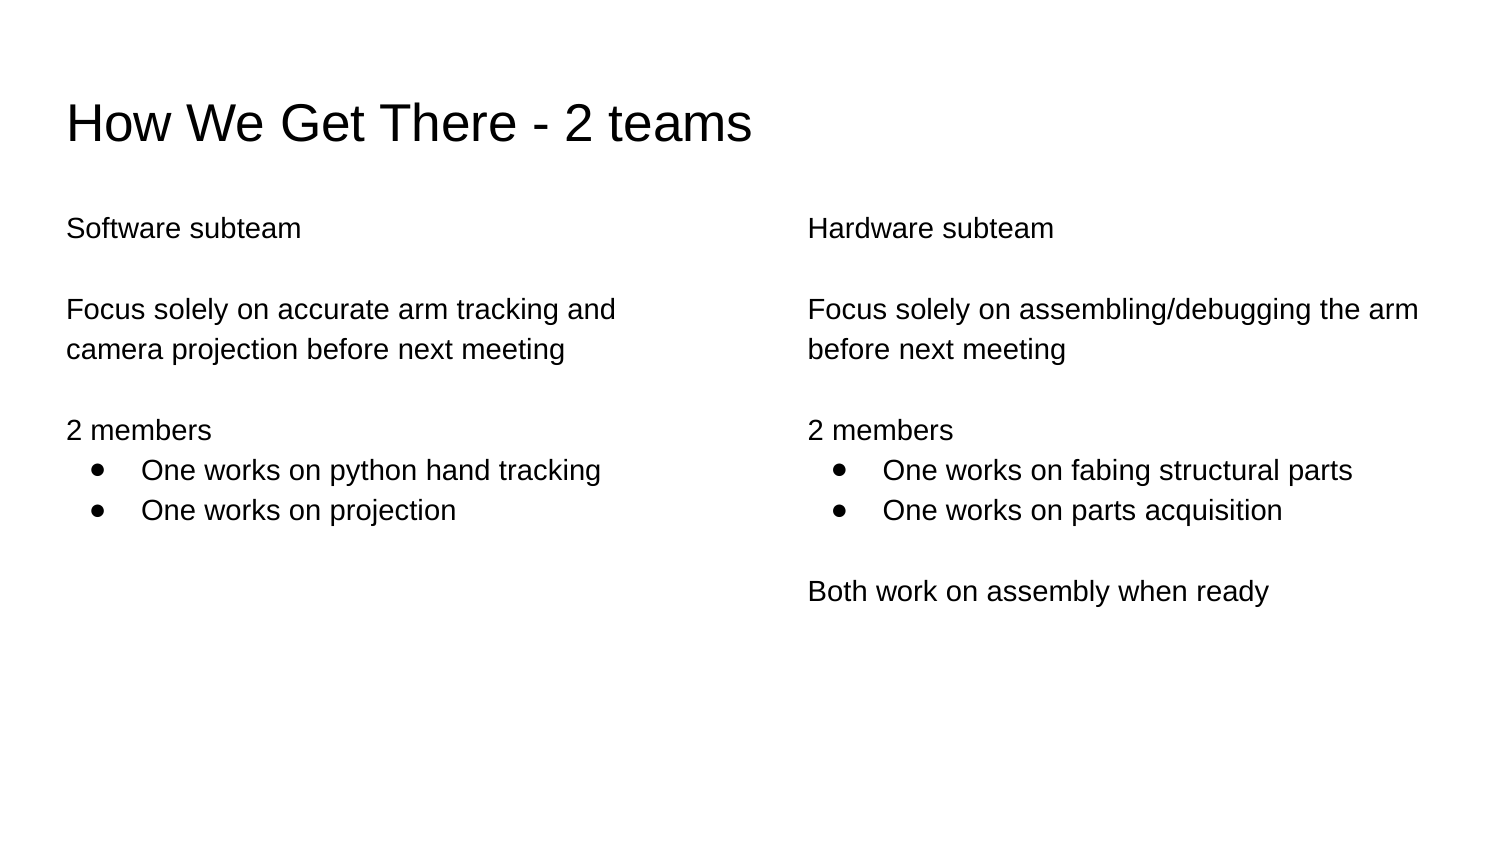

# How We Get There - 2 teams
Software subteam

Focus solely on accurate arm tracking and camera projection before next meeting

2 members
One works on python hand tracking
One works on projection
Hardware subteam

Focus solely on assembling/debugging the arm before next meeting

2 members
One works on fabing structural parts
One works on parts acquisition

Both work on assembly when ready